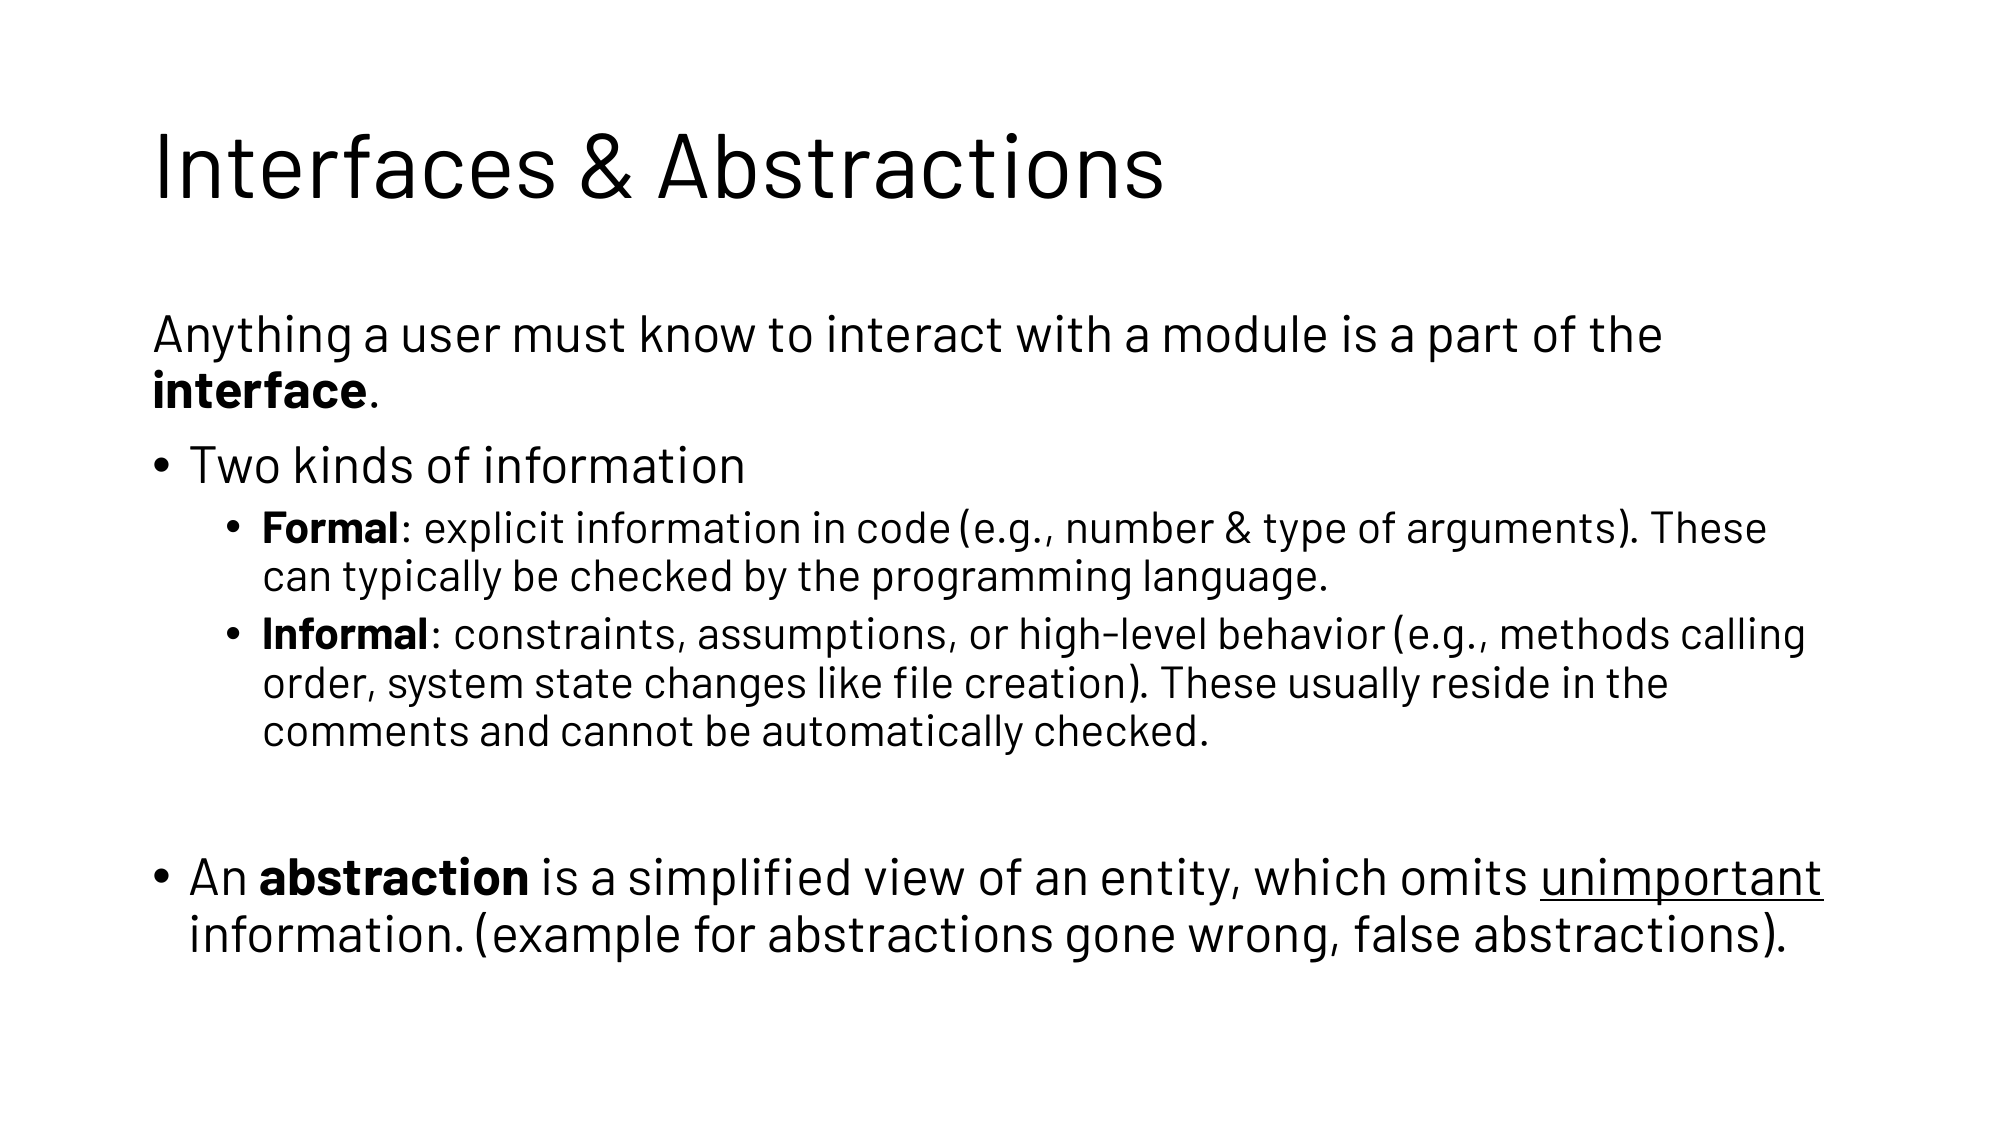

# Interfaces & Abstractions
Anything a user must know to interact with a module is a part of the interface.
Two kinds of information
Formal: explicit information in code (e.g., number & type of arguments). These can typically be checked by the programming language.
Informal: constraints, assumptions, or high-level behavior (e.g., methods calling order, system state changes like file creation). These usually reside in the comments and cannot be automatically checked.

An abstraction is a simplified view of an entity, which omits unimportant information. (example for abstractions gone wrong, false abstractions).